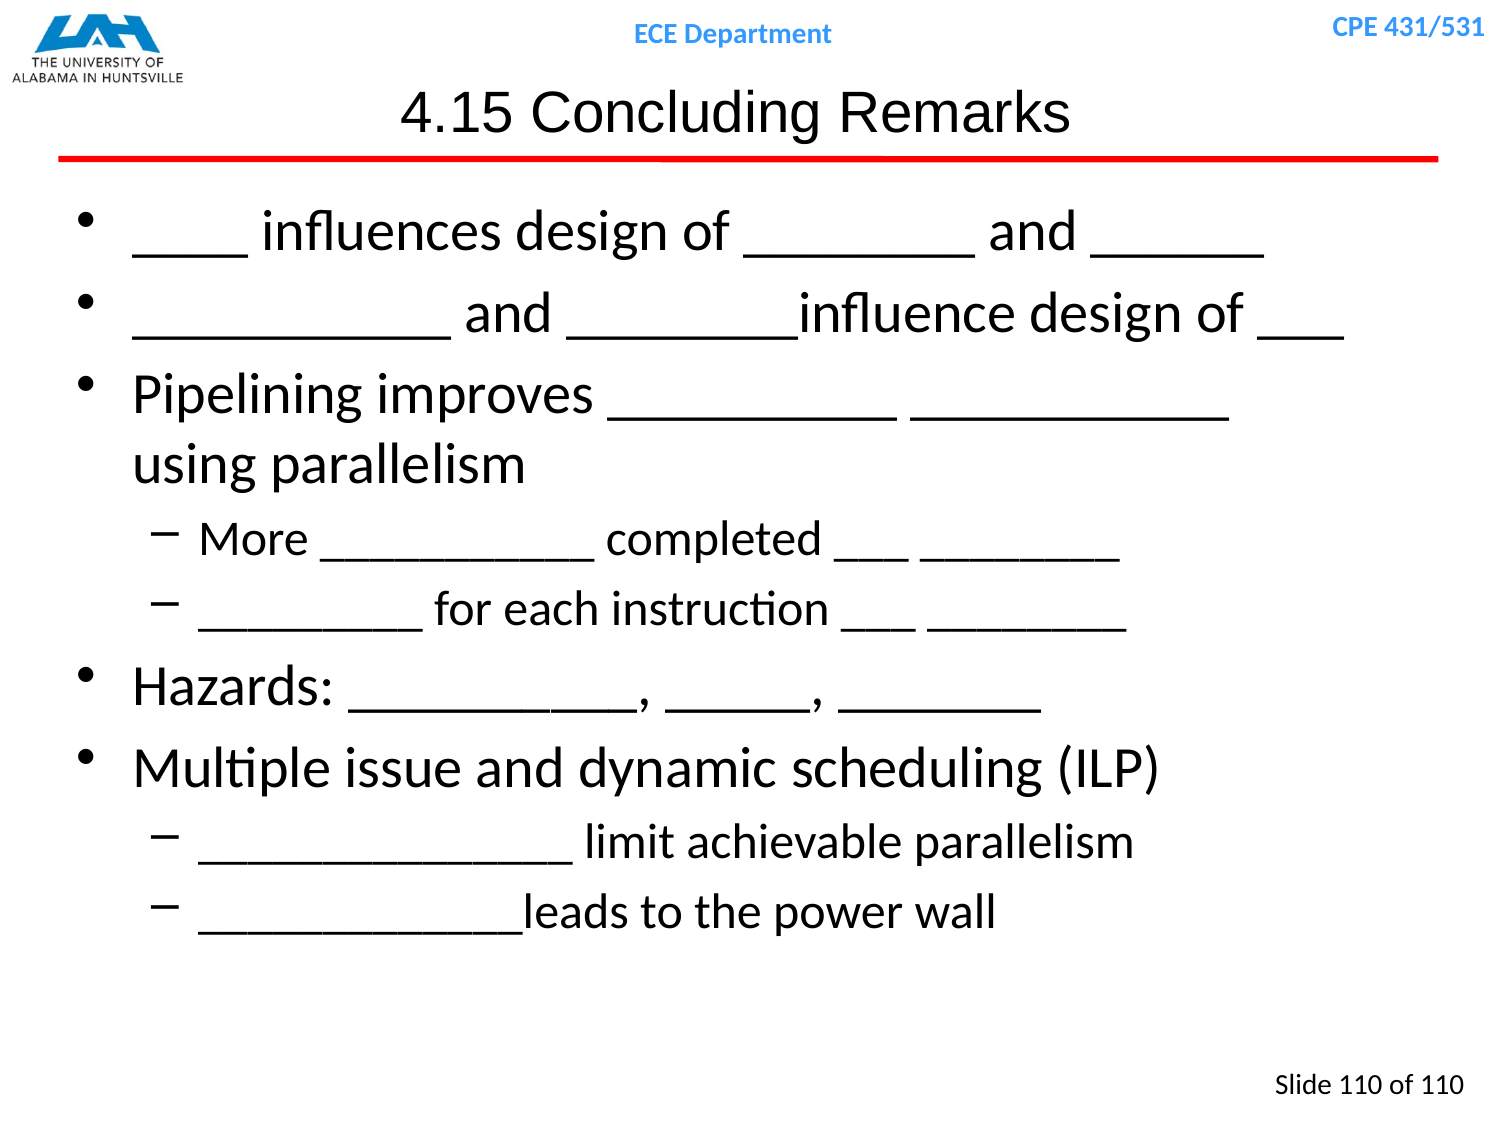

# 4.15 Concluding Remarks
____ influences design of ________ and ______
___________ and ________influence design of ___
Pipelining improves __________ ___________
using parallelism
More ___________ completed ___ ________
_________ for each instruction ___ ________
Hazards: __________, _____, _______
Multiple issue and dynamic scheduling (ILP)
_______________ limit achievable parallelism
_____________leads to the power wall